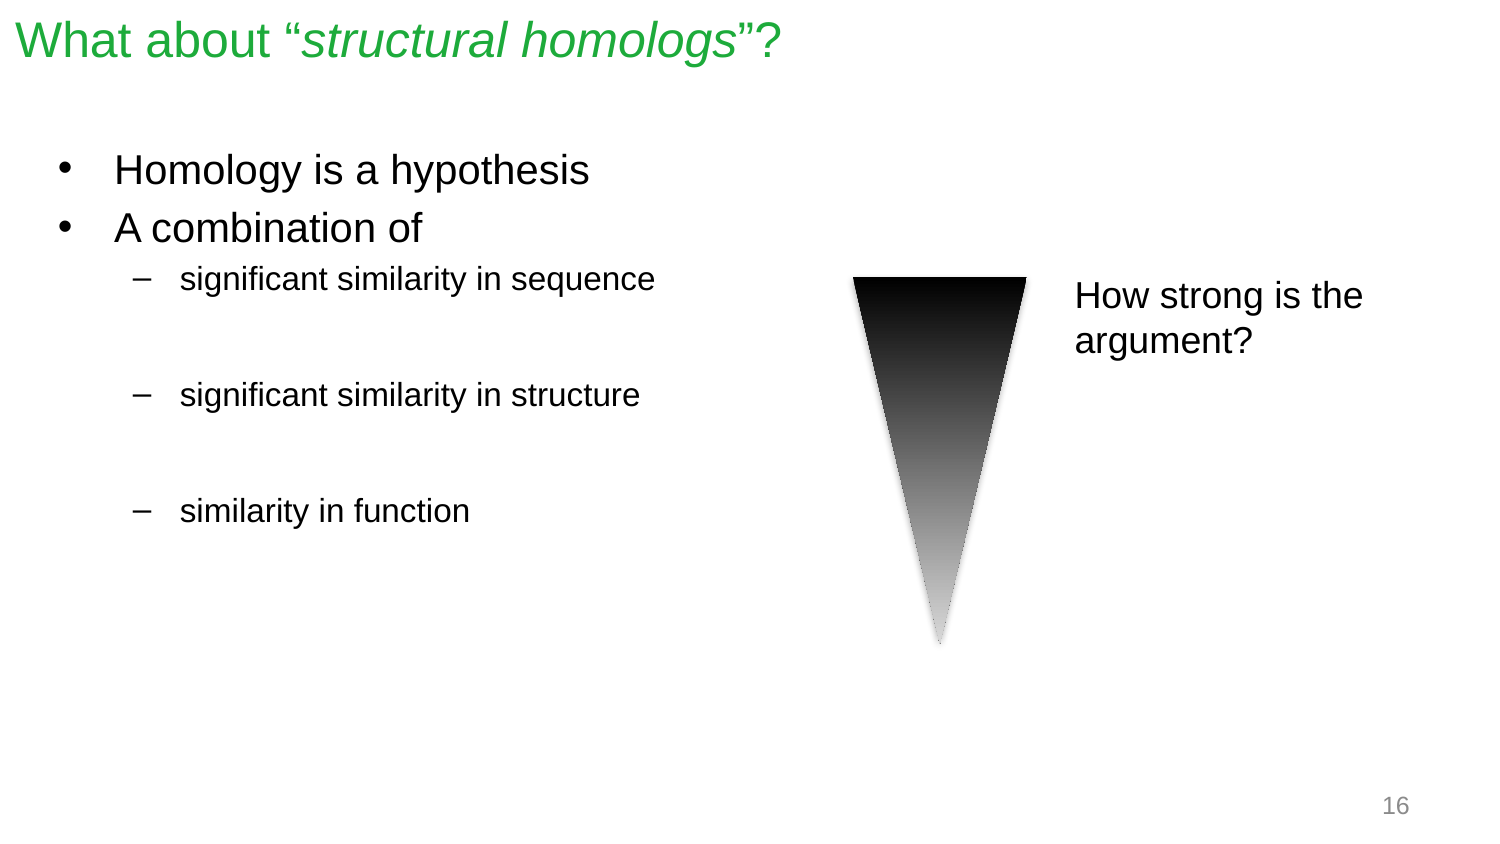

# What about “structural homologs”?
Homology is a hypothesis
A combination of
significant similarity in sequence

significant similarity in structure

similarity in function

How strong is the argument?

16